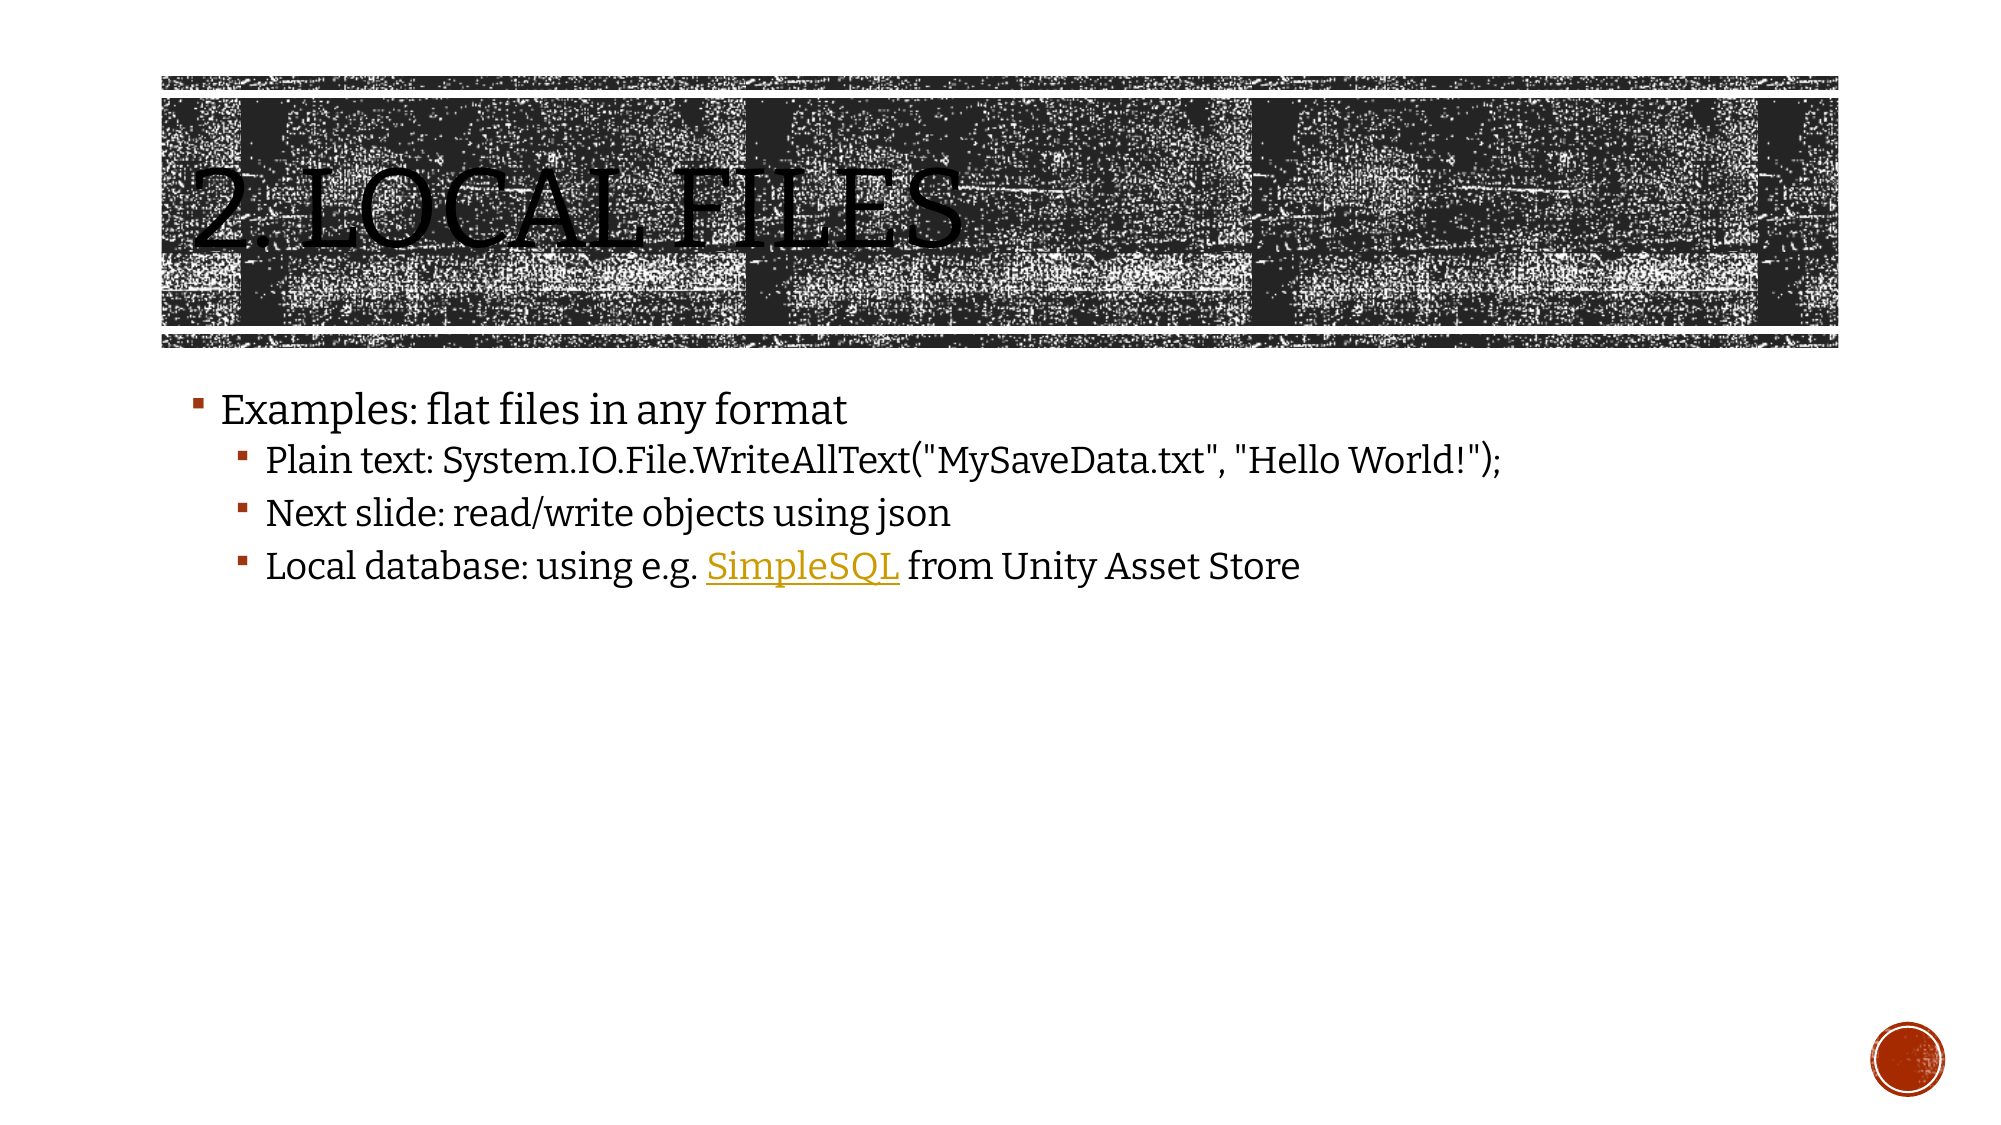

# 2. Local Files

Examples: flat files in any format
Plain text: System.IO.File.WriteAllText("MySaveData.txt", "Hello World!");
Next slide: read/write objects using json
Local database: using e.g. SimpleSQL from Unity Asset Store